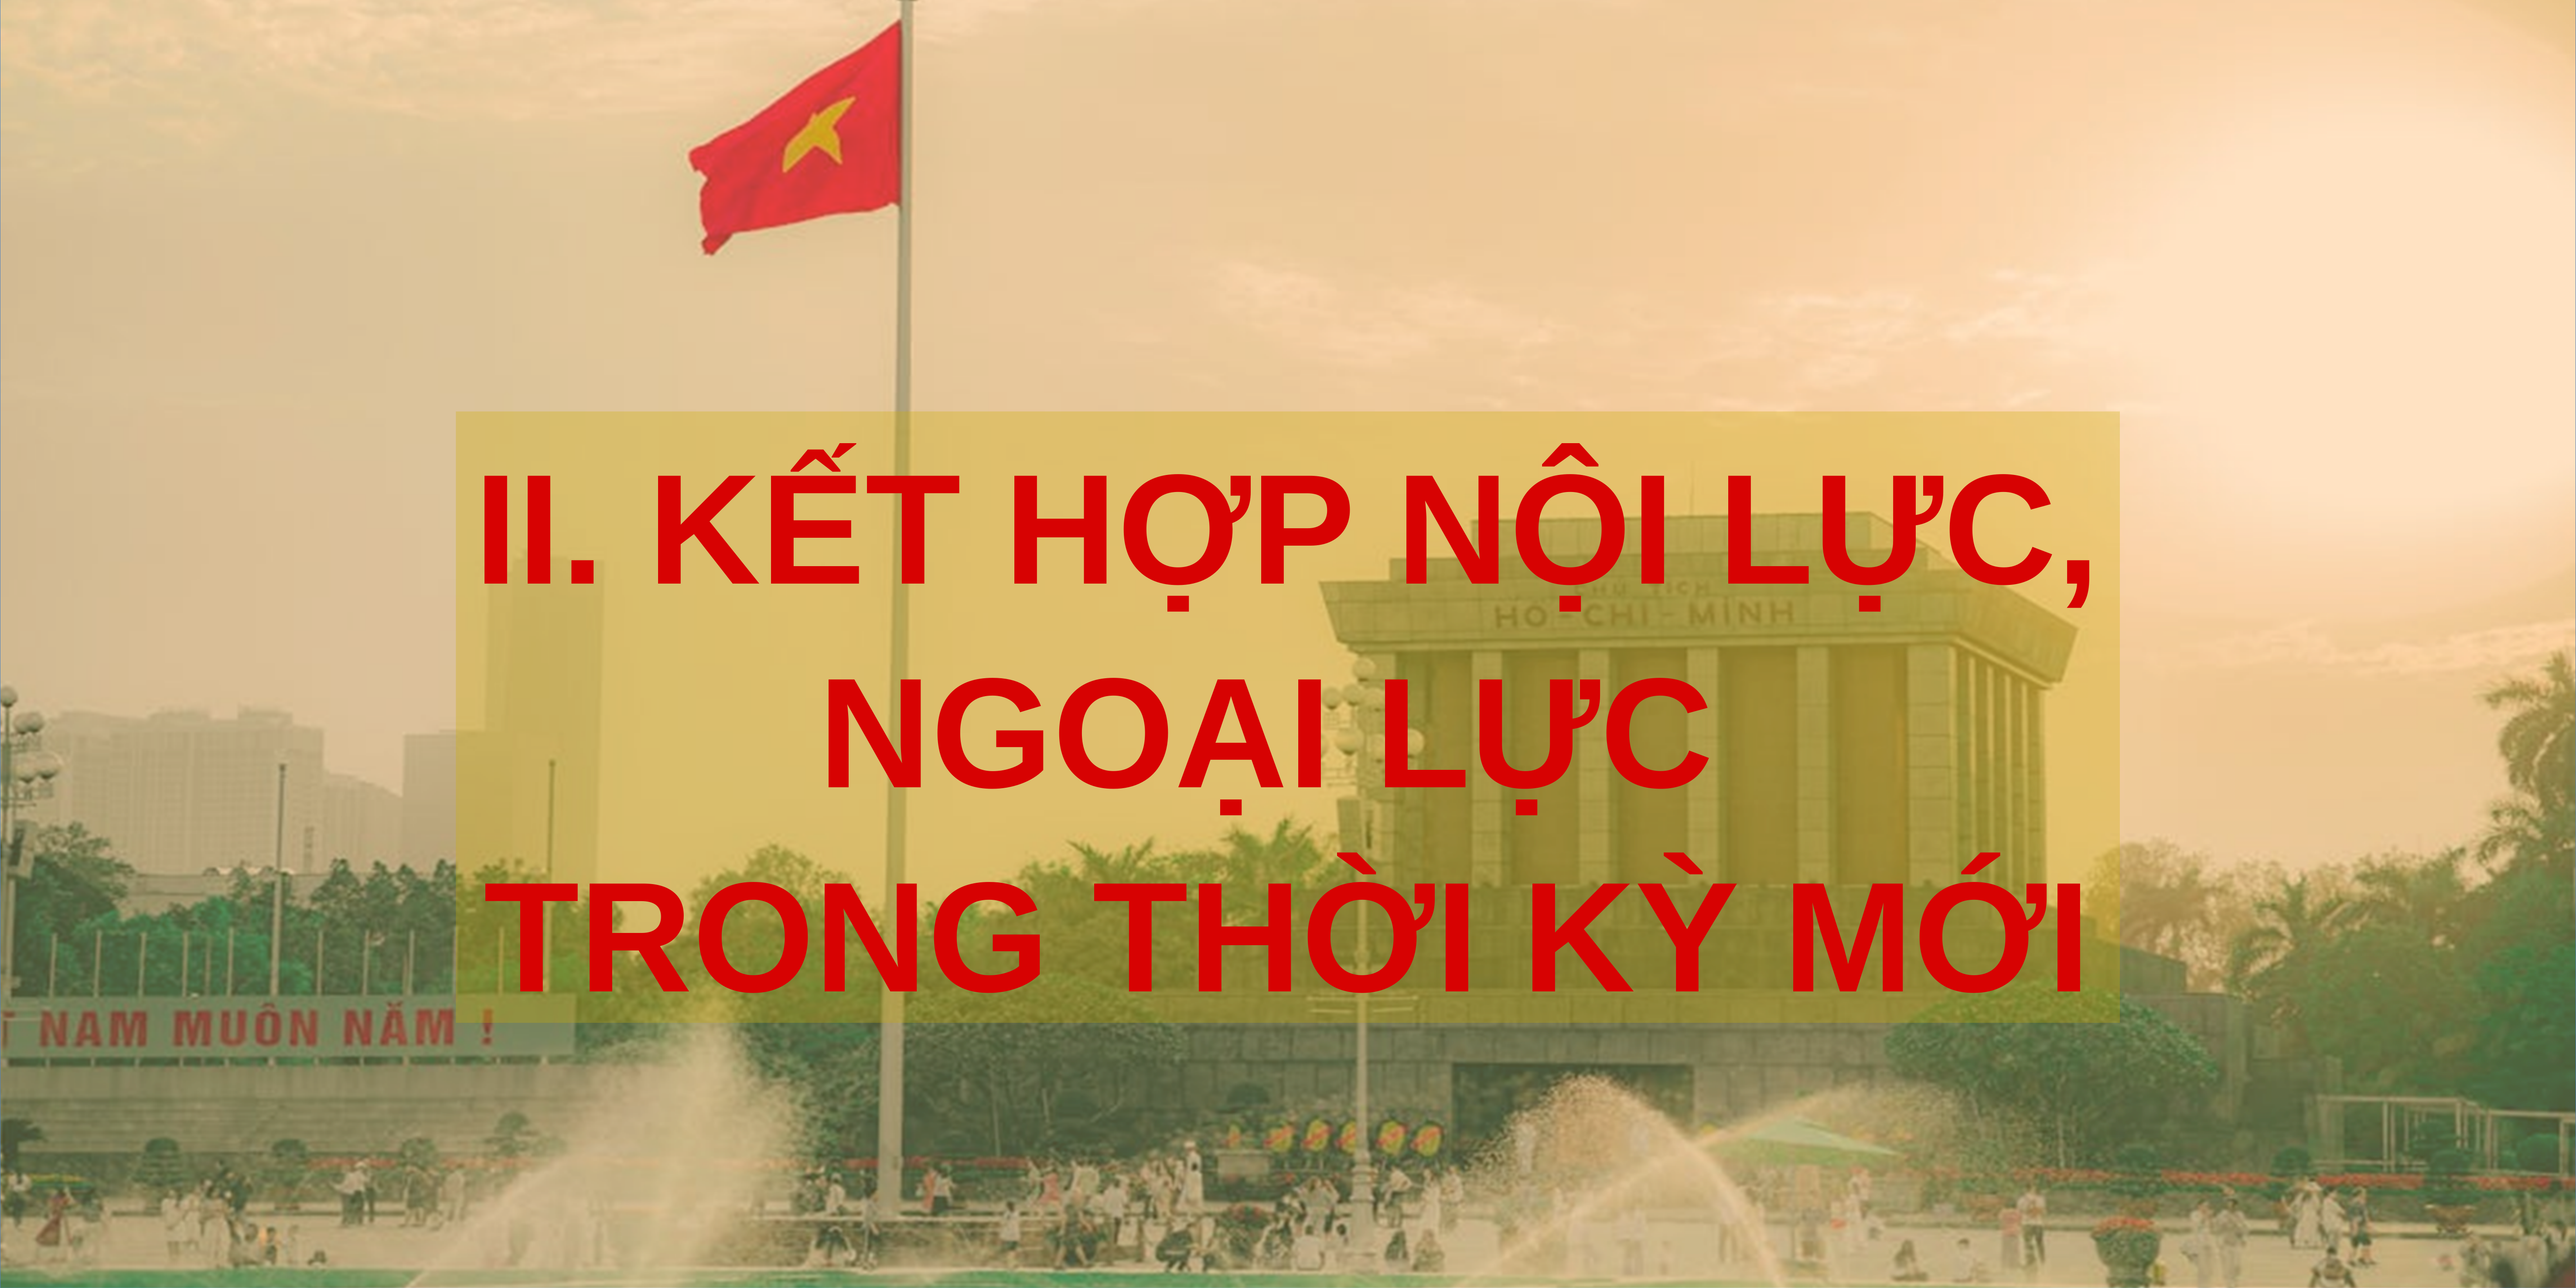

II. KẾT HỢP NỘI LỰC, NGOẠI LỰC
TRONG THỜI KỲ MỚI